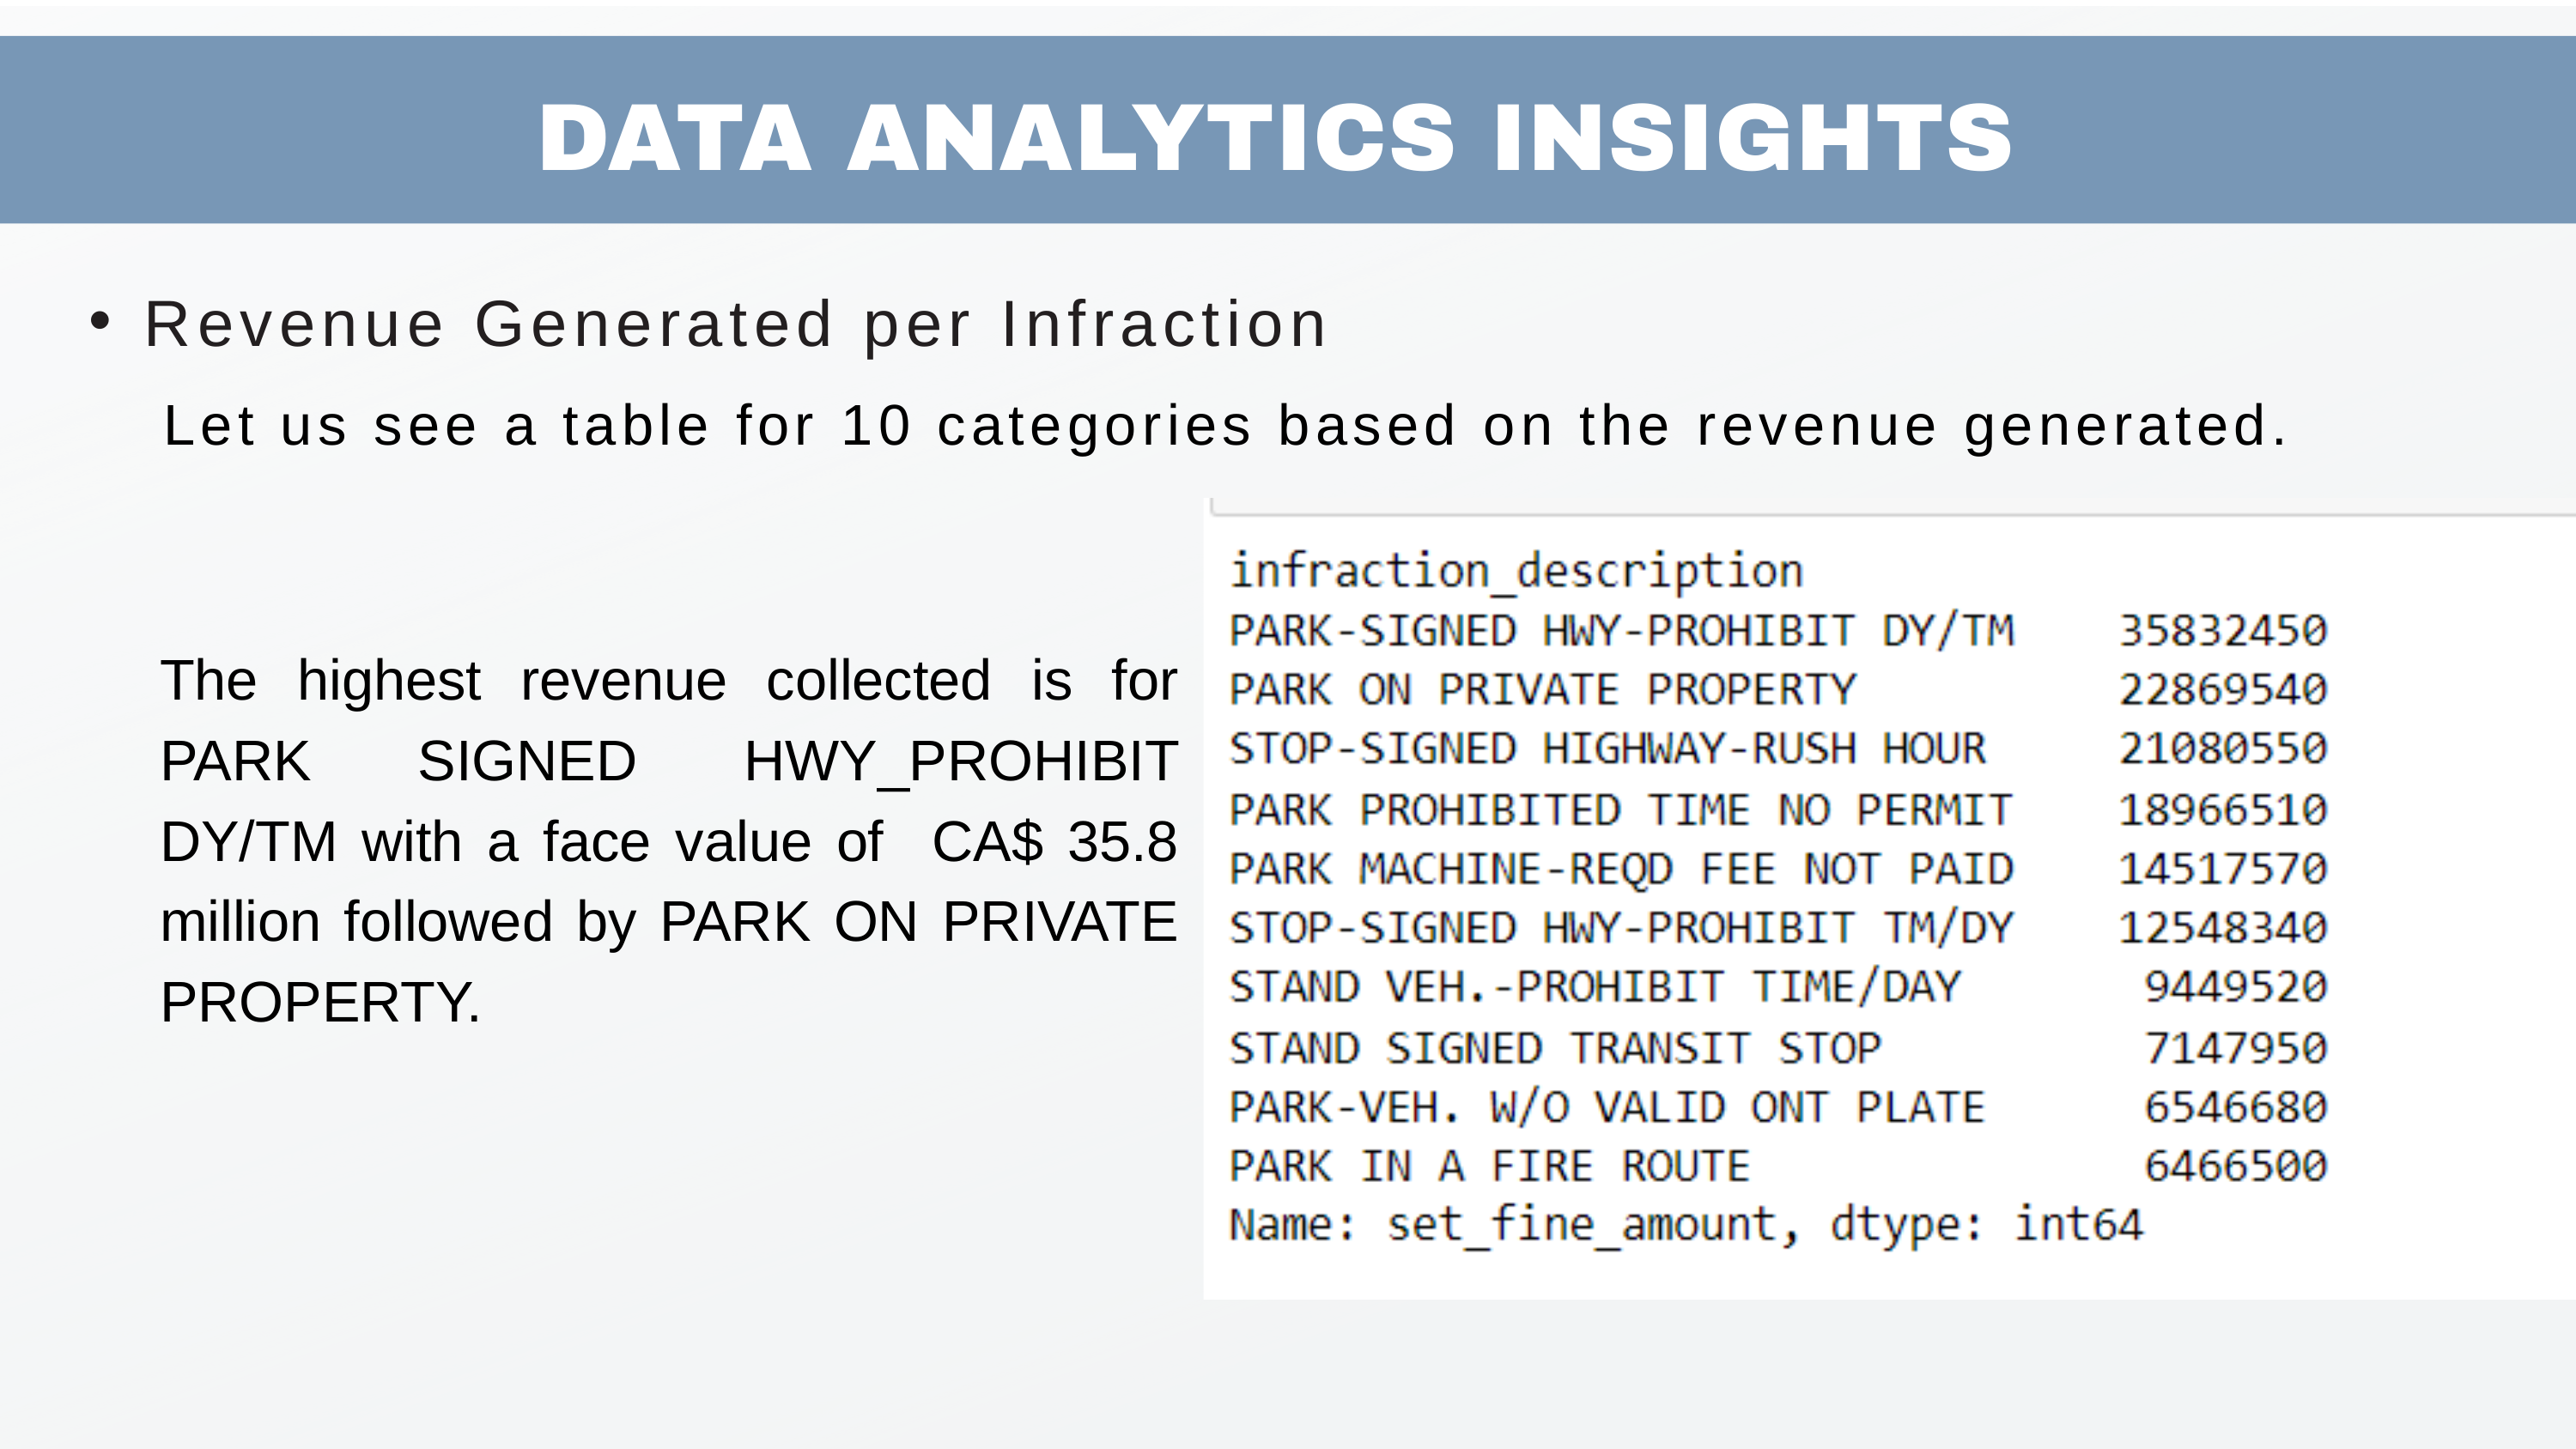

DATA ANALYTICS INSIGHTS
Revenue Generated per Infraction
Let us see a table for 10 categories based on the revenue generated.

The highest revenue collected is for PARK SIGNED HWY_PROHIBIT DY/TM with a face value of  CA$ 35.8 million followed by PARK ON PRIVATE PROPERTY.